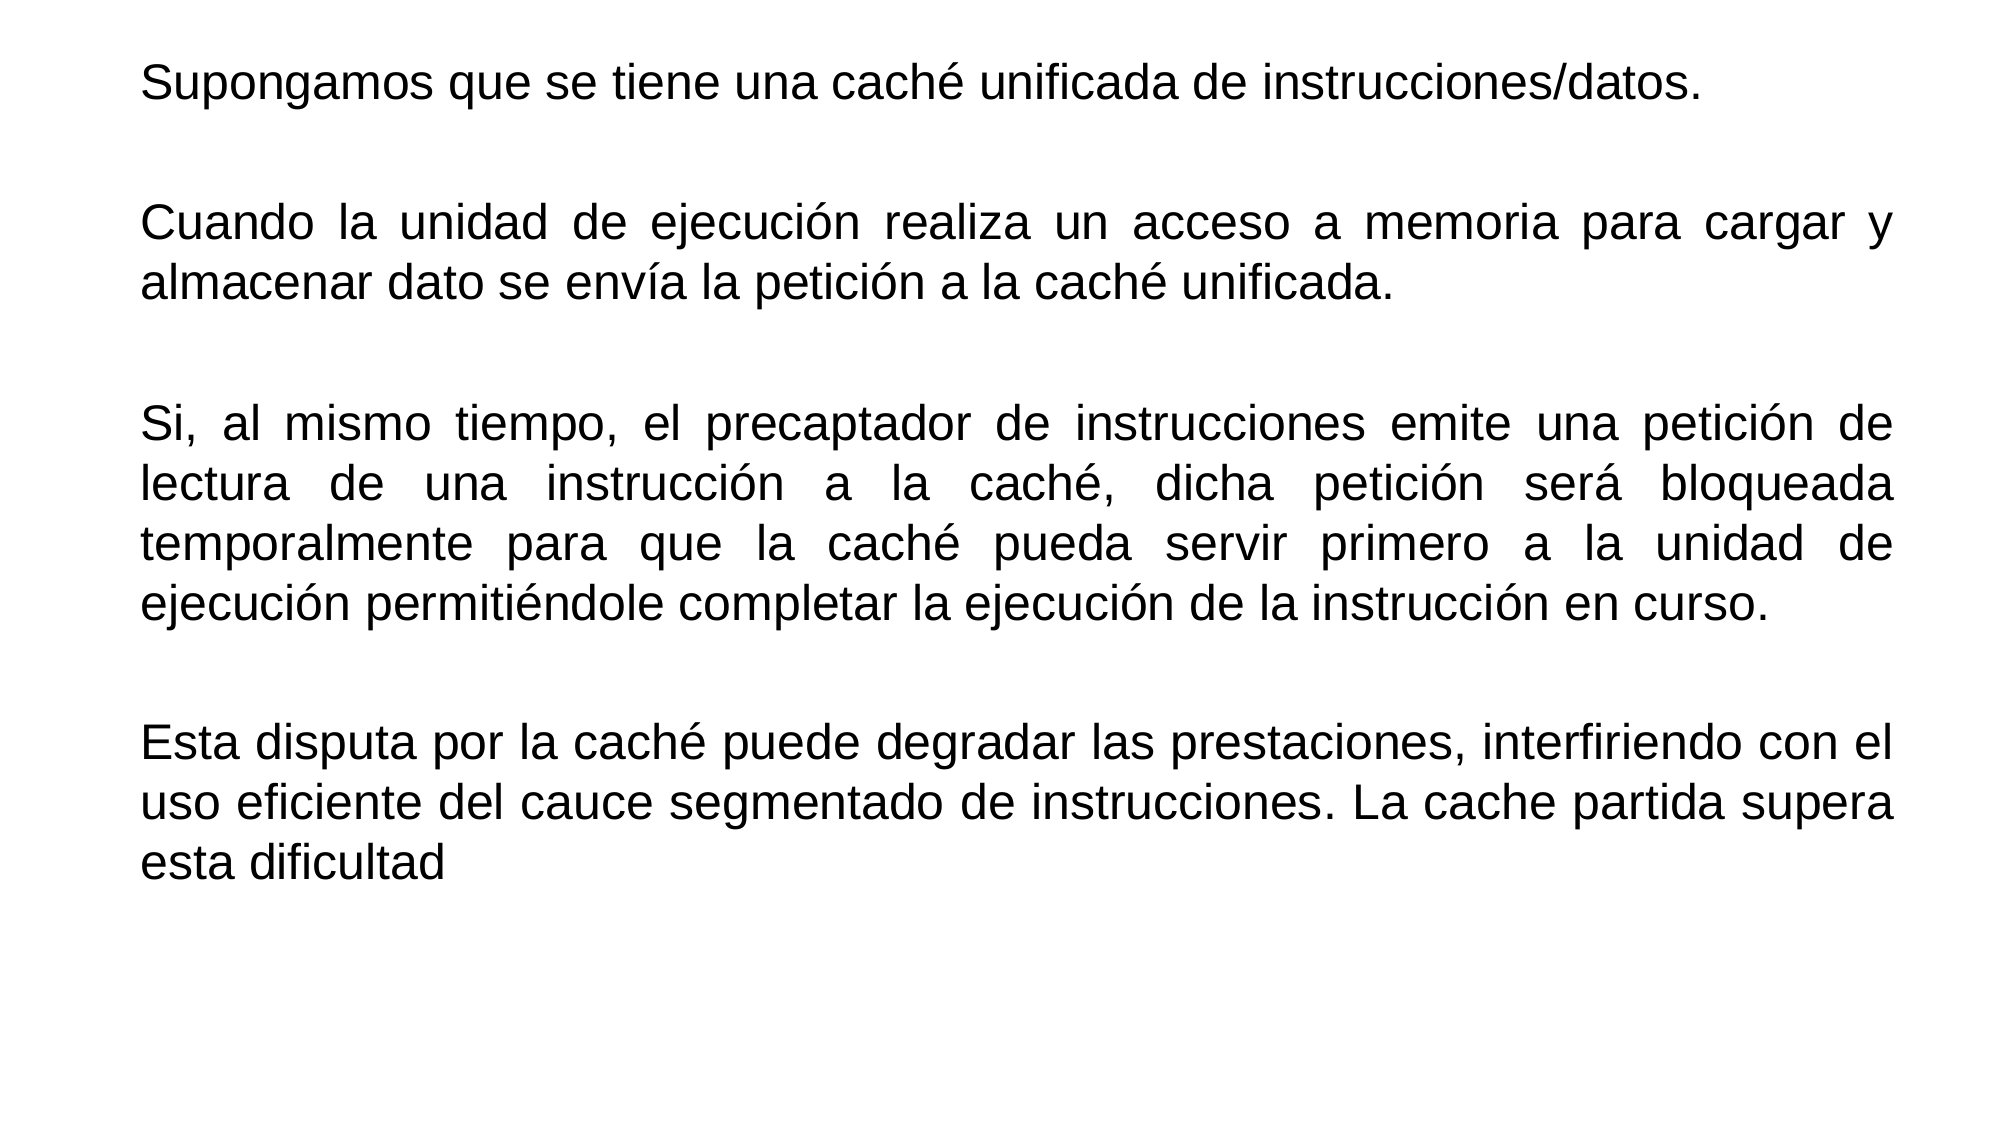

Supongamos que se tiene una caché unificada de instrucciones/datos.

Cuando la unidad de ejecución realiza un acceso a memoria para cargar y almacenar dato se envía la petición a la caché unificada.

Si, al mismo tiempo, el precaptador de instrucciones emite una petición de lectura de una instrucción a la caché, dicha petición será bloqueada temporalmente para que la caché pueda servir primero a la unidad de ejecución permitiéndole completar la ejecución de la instrucción en curso.

Esta disputa por la caché puede degradar las prestaciones, interfiriendo con el uso eficiente del cauce segmentado de instrucciones. La cache partida supera esta dificultad